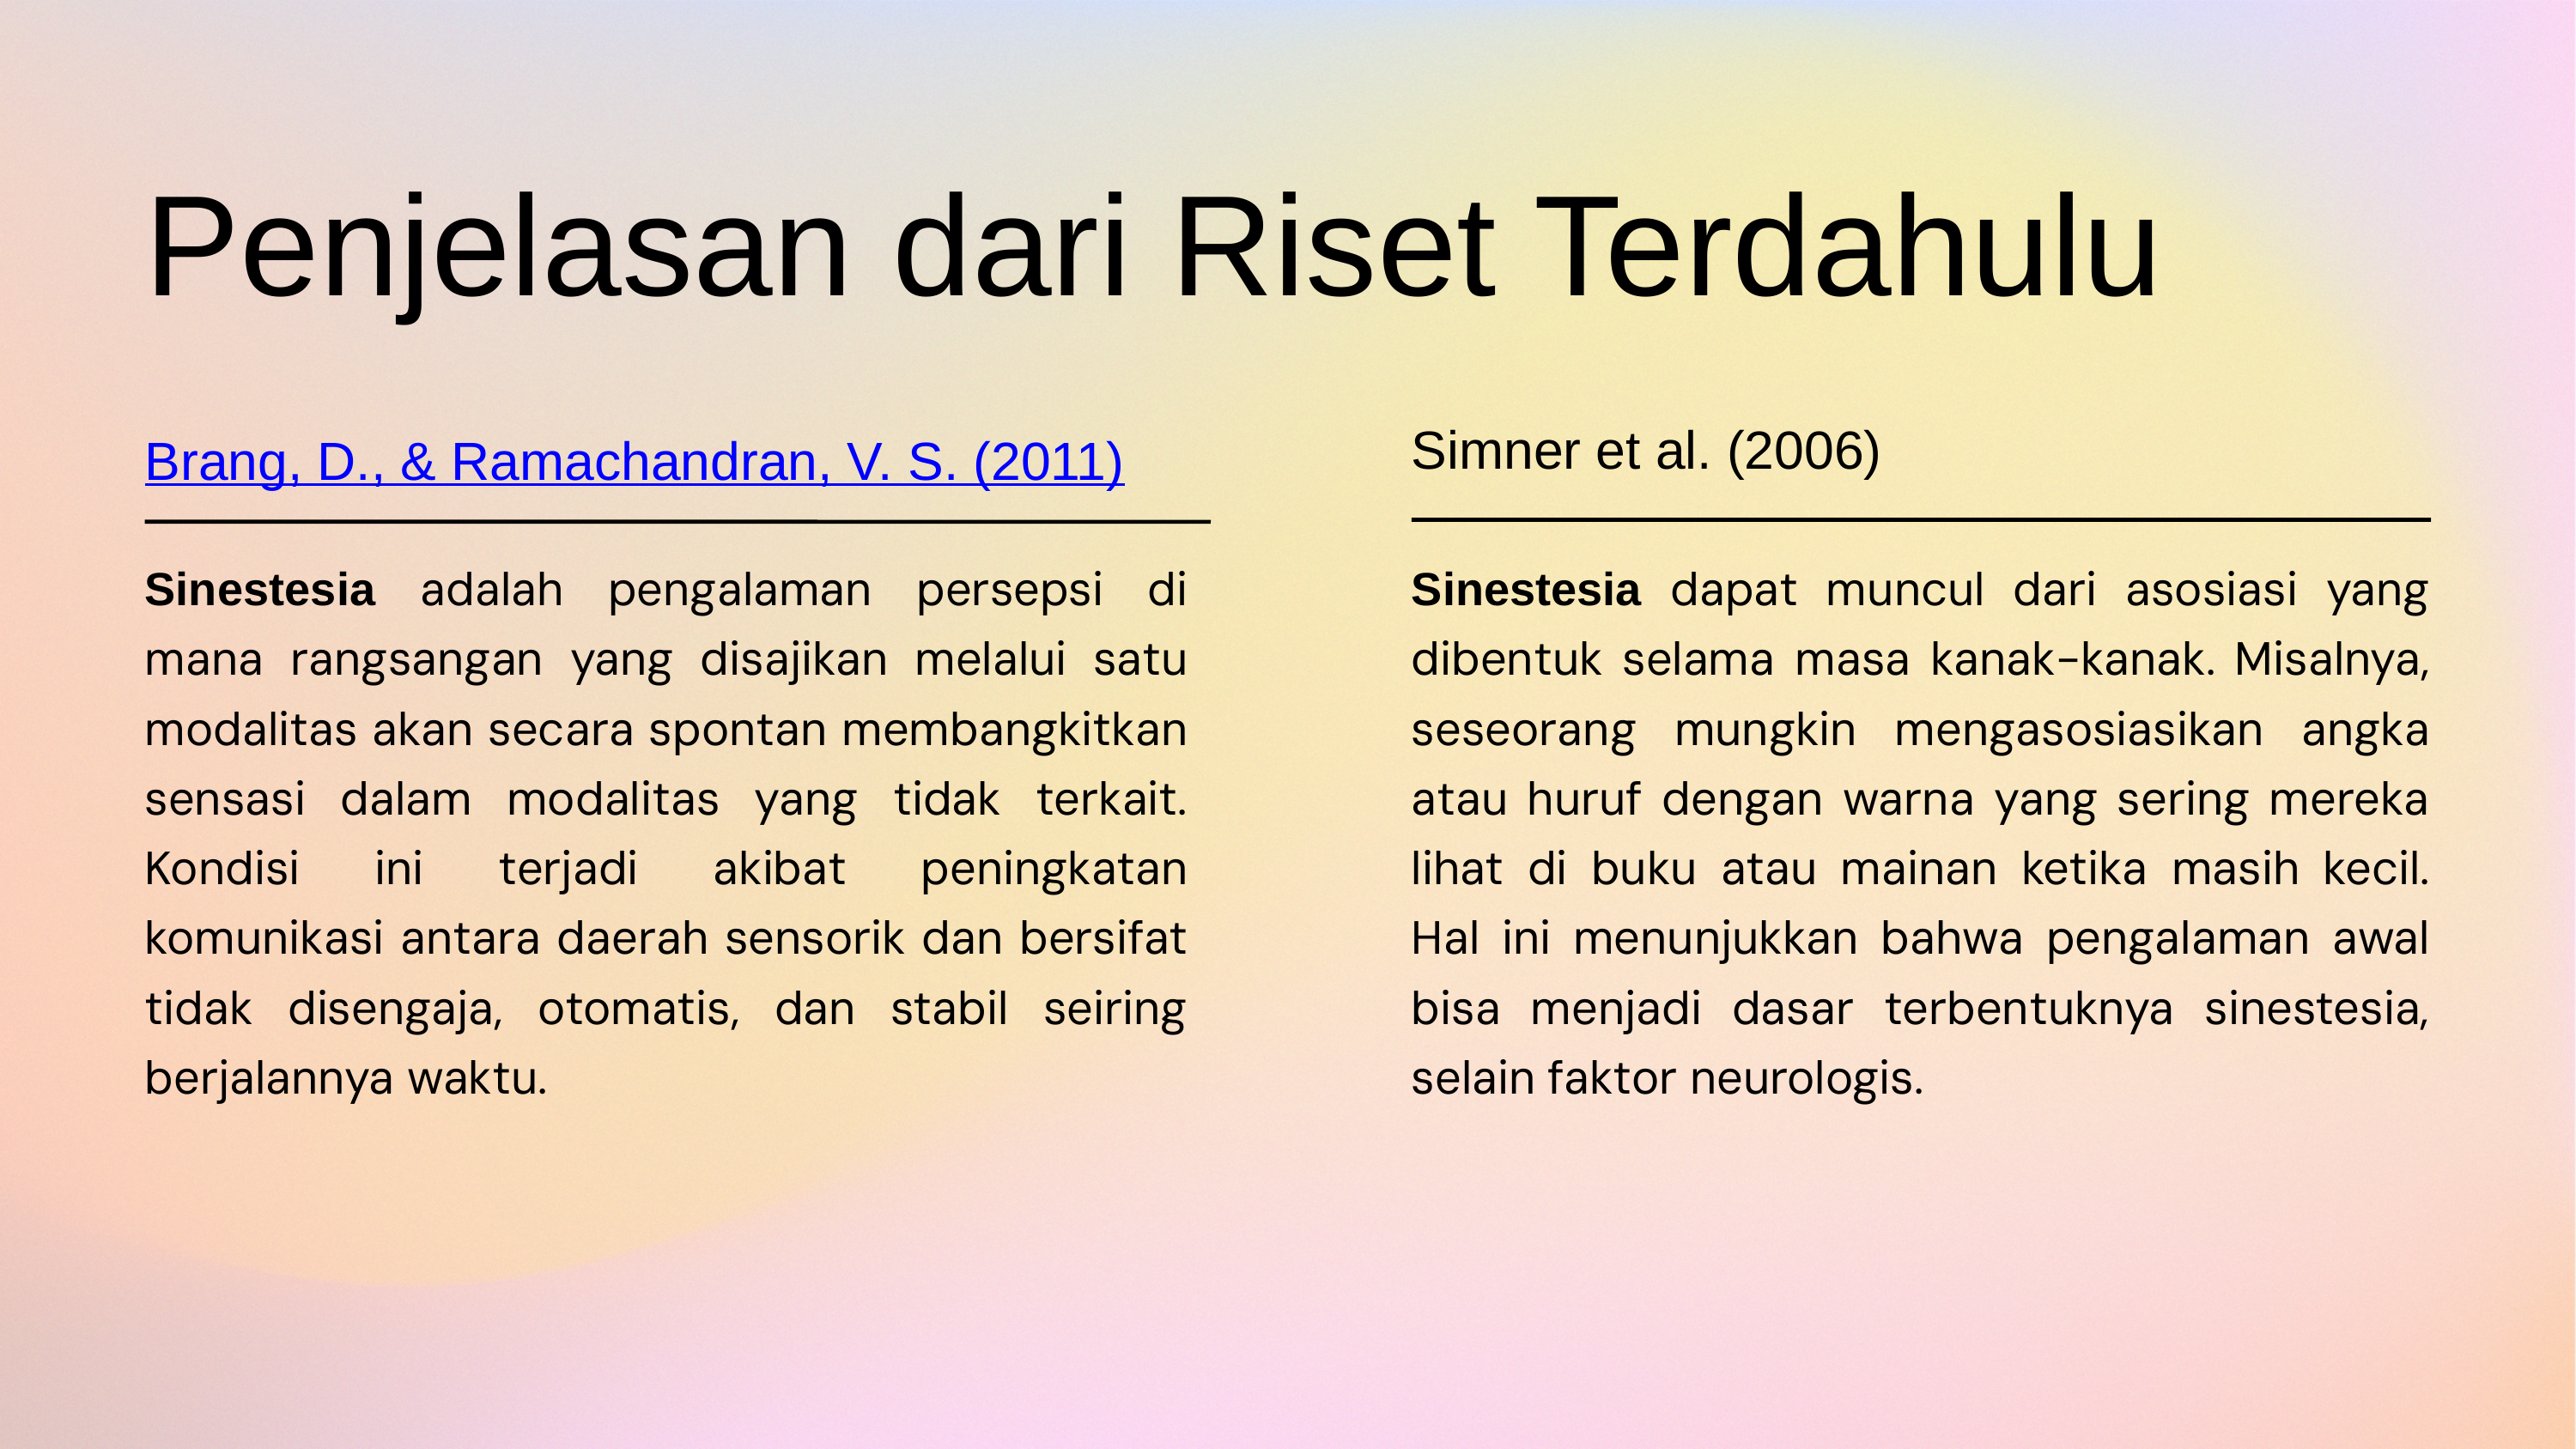

Penjelasan dari Riset Terdahulu
Simner et al. (2006)
Brang, D., & Ramachandran, V. S. (2011)

Sinestesia adalah pengalaman persepsi di mana rangsangan yang disajikan melalui satu modalitas akan secara spontan membangkitkan sensasi dalam modalitas yang tidak terkait. Kondisi ini terjadi akibat peningkatan komunikasi antara daerah sensorik dan bersifat tidak disengaja, otomatis, dan stabil seiring berjalannya waktu.
Sinestesia dapat muncul dari asosiasi yang dibentuk selama masa kanak-kanak. Misalnya, seseorang mungkin mengasosiasikan angka atau huruf dengan warna yang sering mereka lihat di buku atau mainan ketika masih kecil. Hal ini menunjukkan bahwa pengalaman awal bisa menjadi dasar terbentuknya sinestesia, selain faktor neurologis.